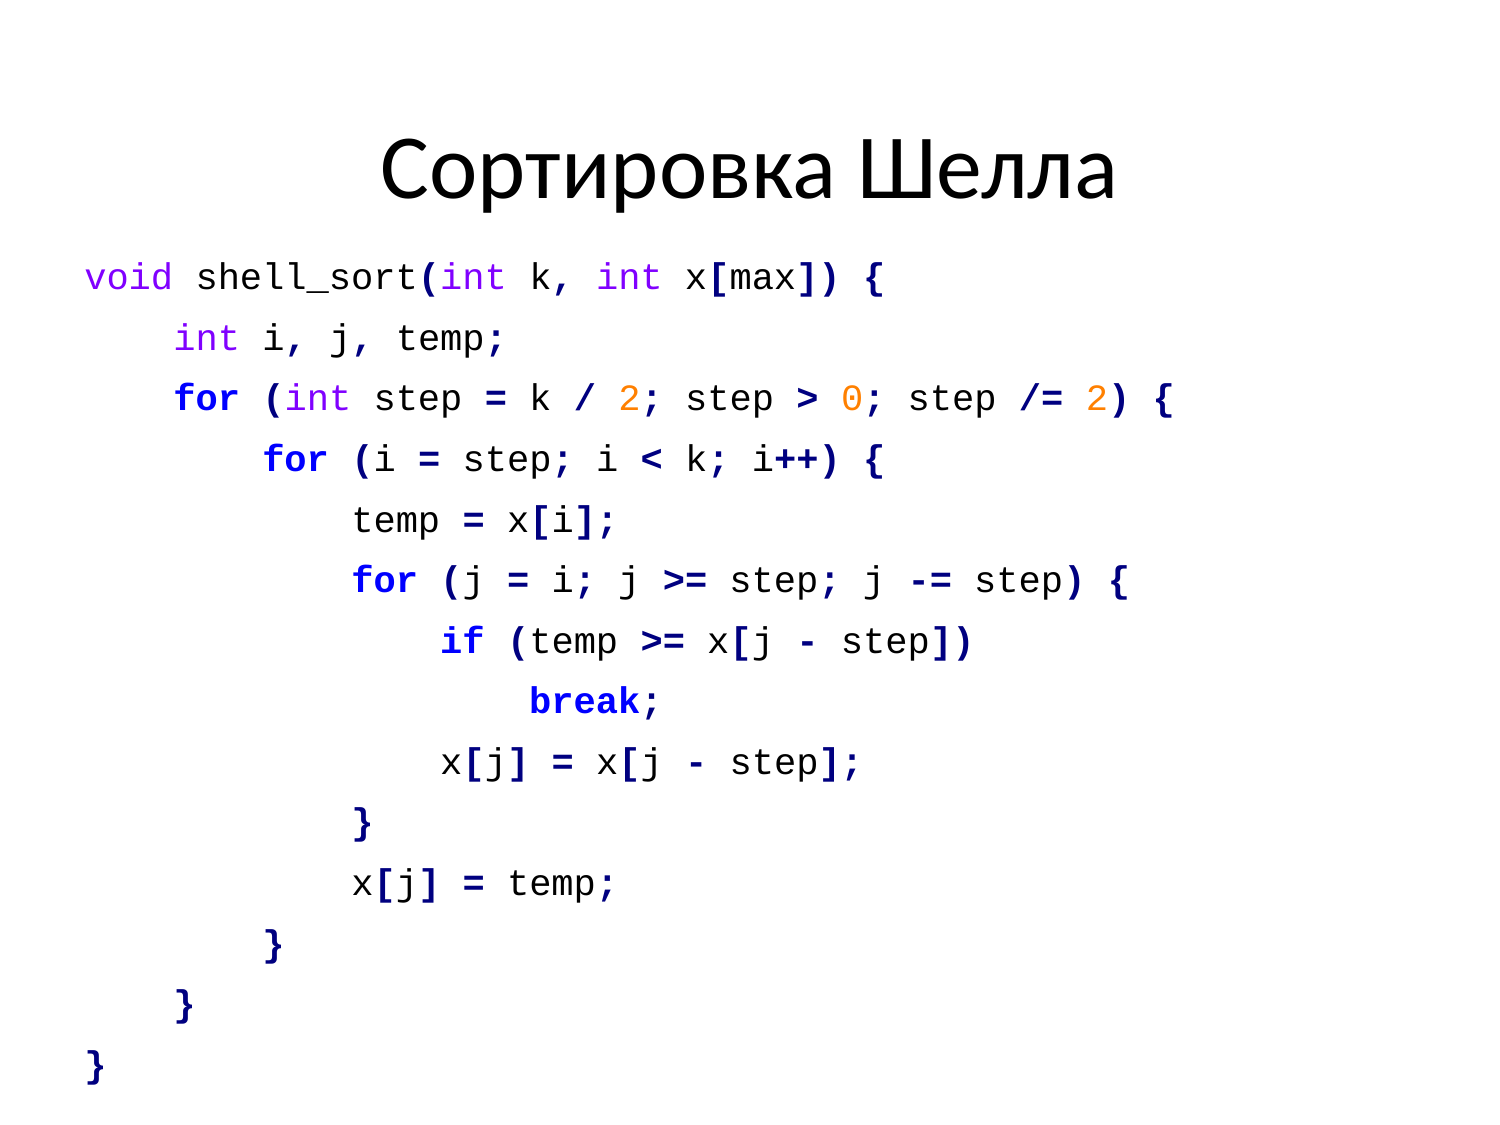

# Сортировка Шелла
void shell_sort(int k, int x[max]) {
    int i, j, temp;
    for (int step = k / 2; step > 0; step /= 2) {
        for (i = step; i < k; i++) {
            temp = x[i];
            for (j = i; j >= step; j -= step) {
                if (temp >= x[j - step])
                    break;
                x[j] = x[j - step];
            }
            x[j] = temp;
        }
    }
}